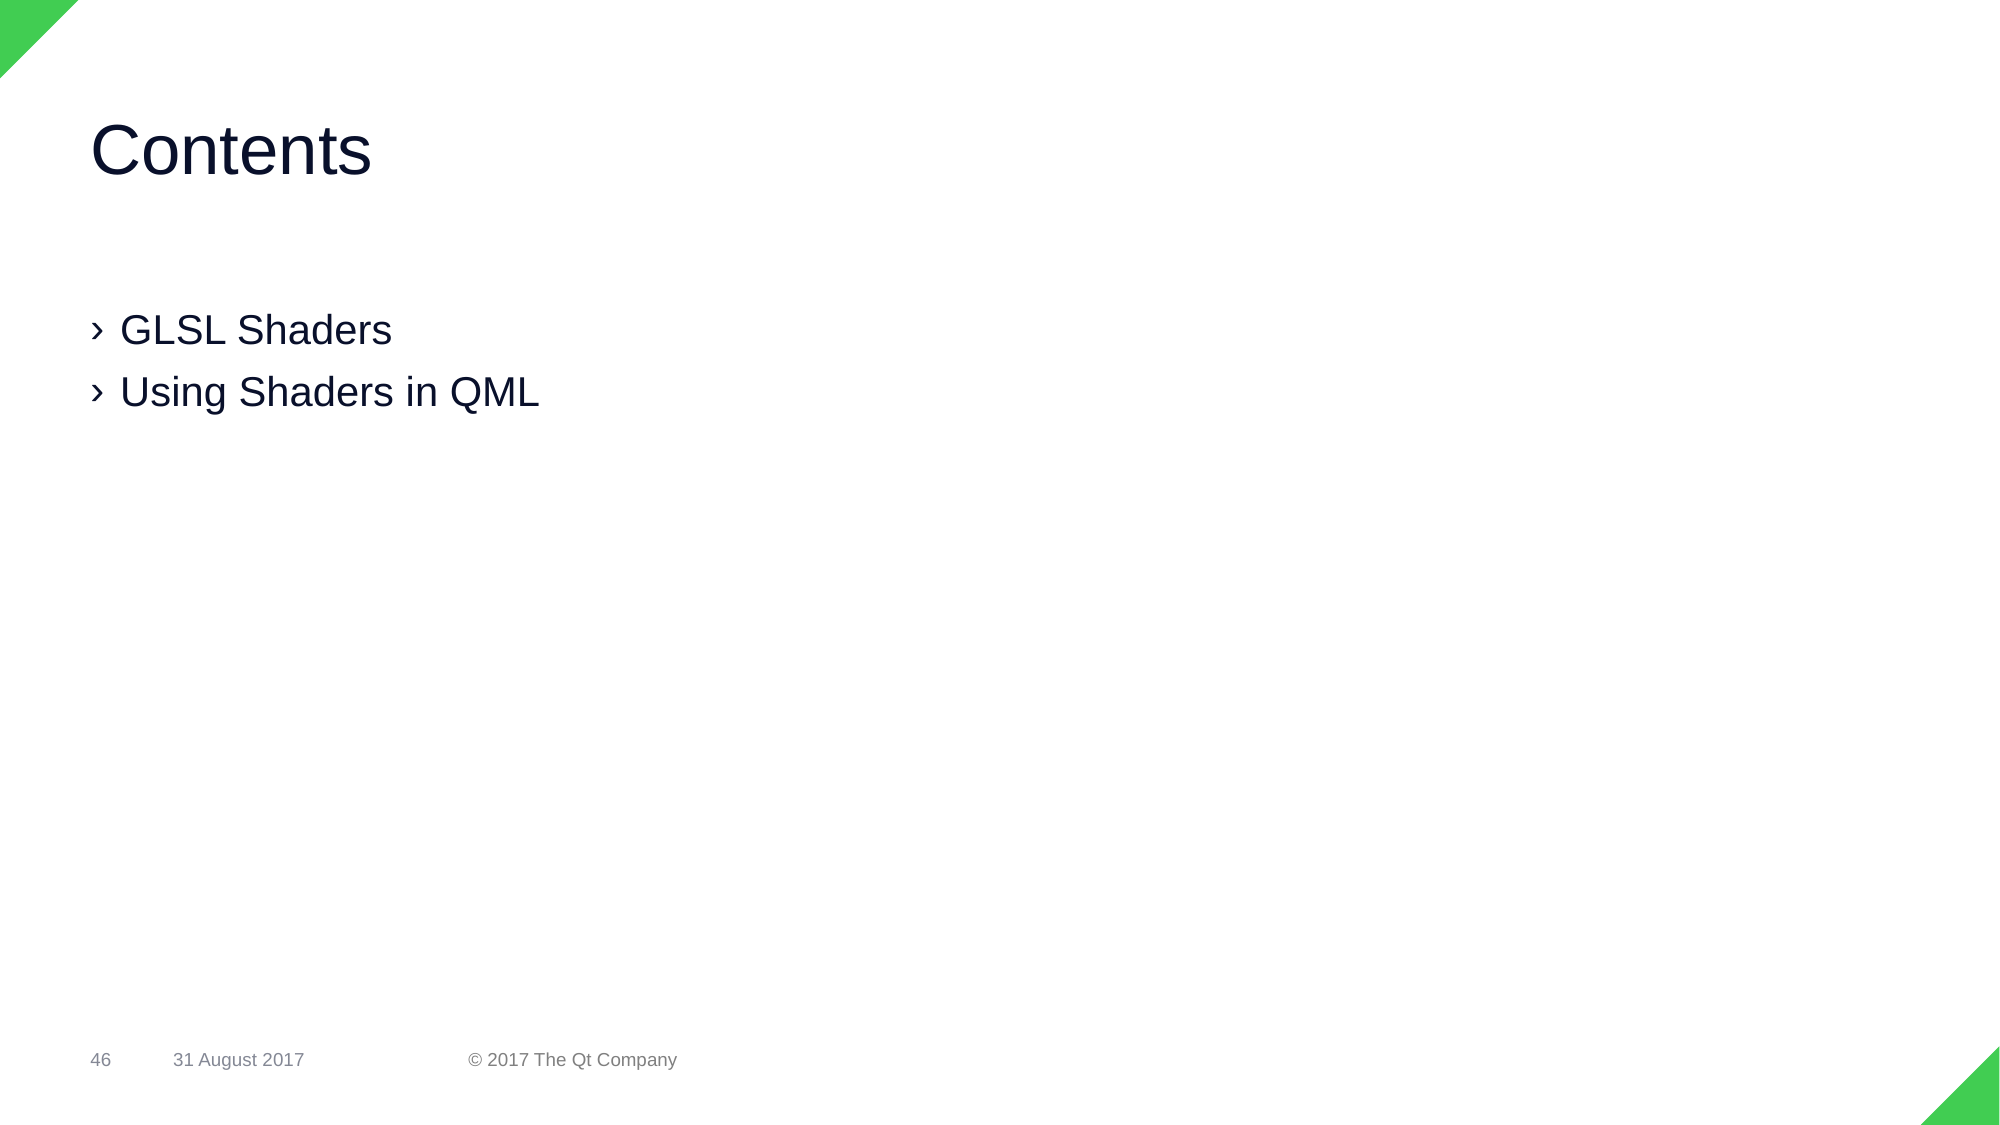

# Contents
GLSL Shaders
Using Shaders in QML
46
31 August 2017
© 2017 The Qt Company